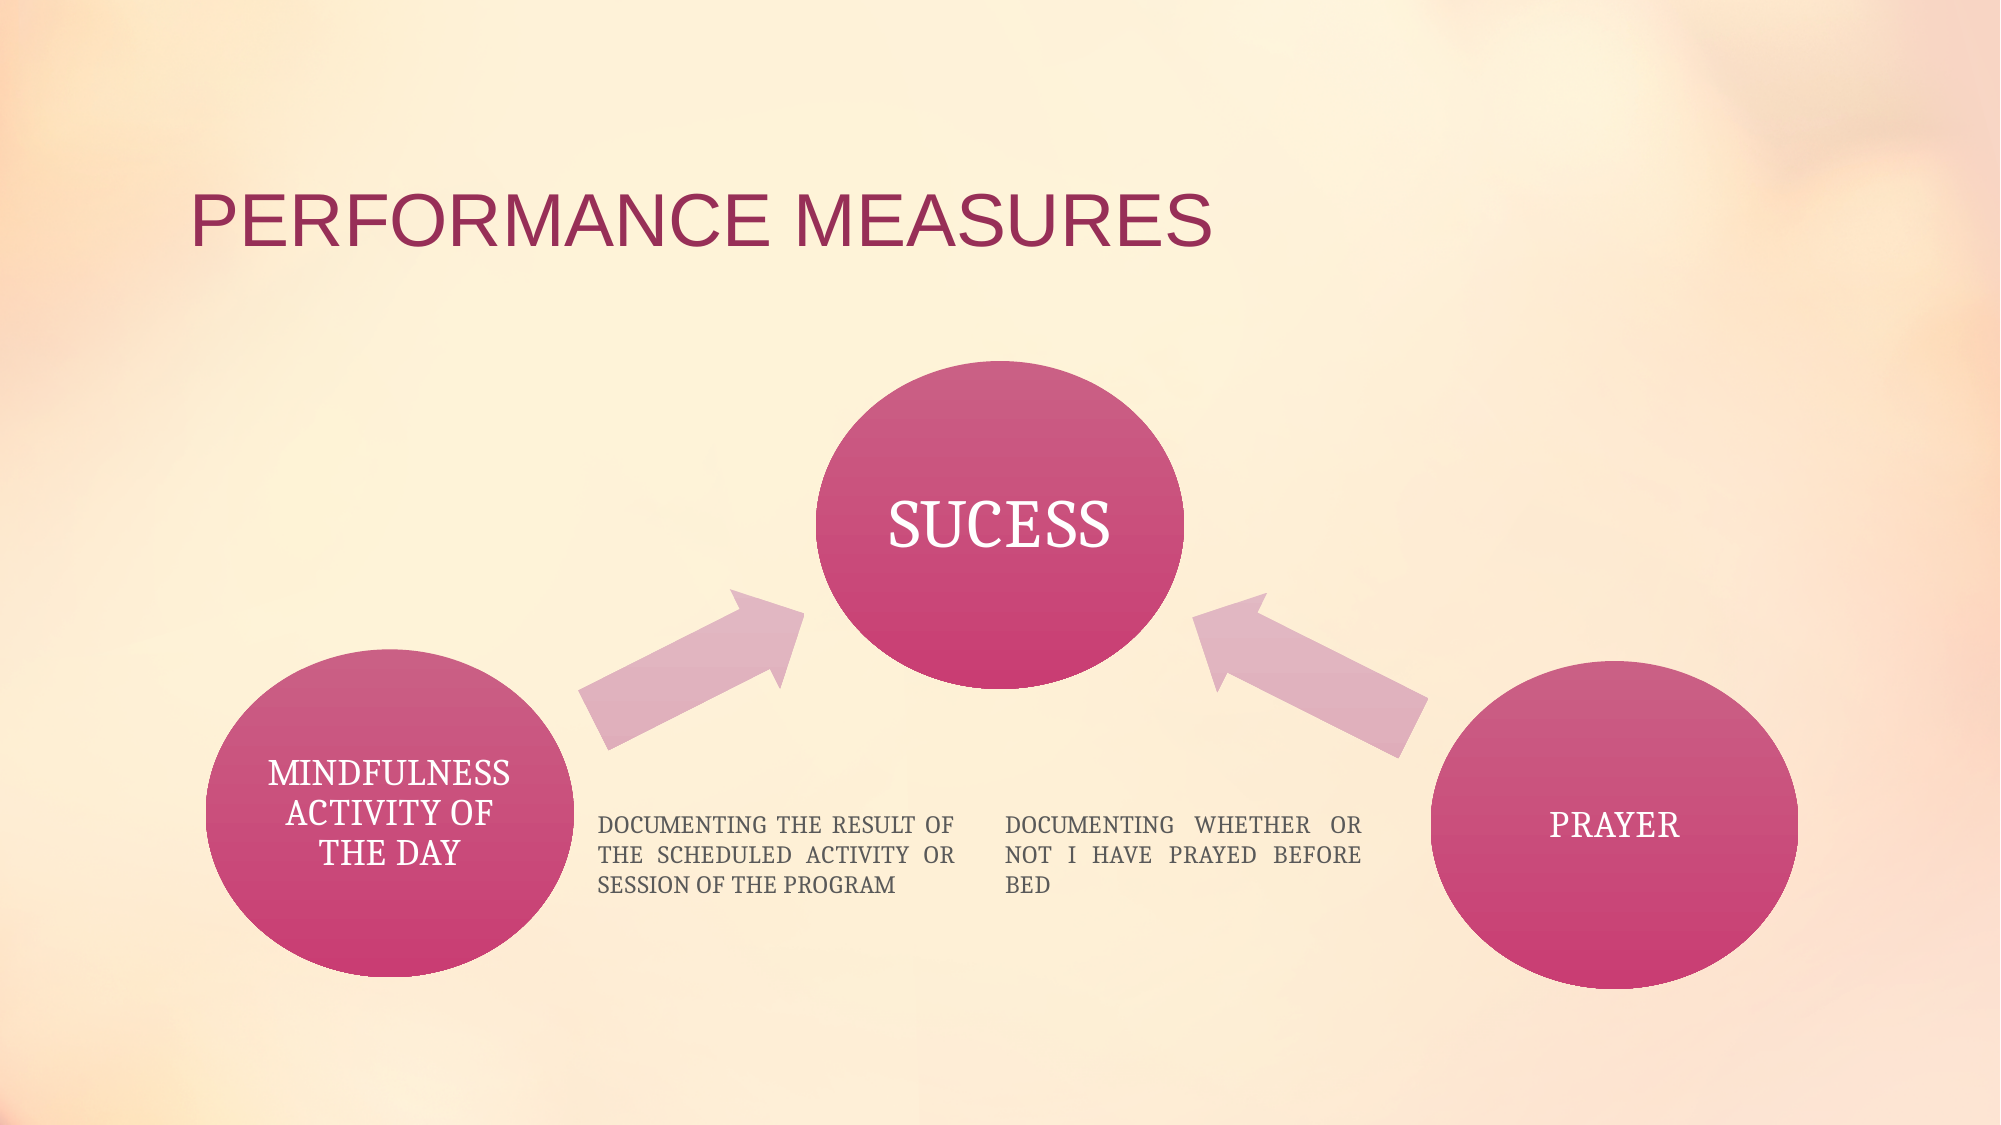

# PERFORMANCE MEASURES
SUCESS

PRAYER

MINDFULNESS ACTIVITY OF THE DAY
DOCUMENTING WHETHER OR NOT I HAVE PRAYED BEFORE BED
DOCUMENTING THE RESULT OF THE SCHEDULED ACTIVITY OR SESSION OF THE PROGRAM